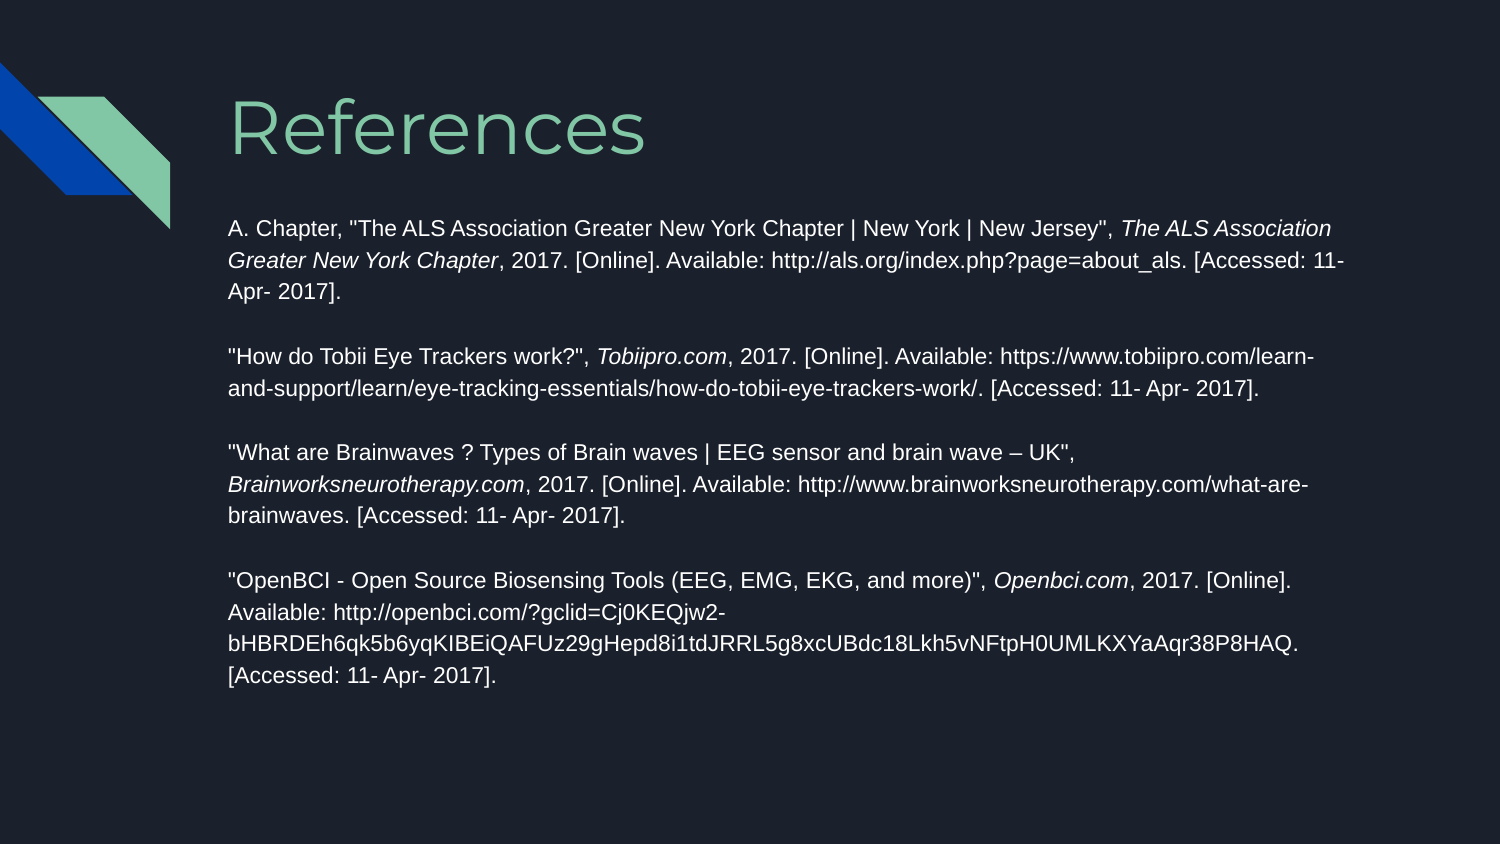

# References
A. Chapter, "The ALS Association Greater New York Chapter | New York | New Jersey", The ALS Association Greater New York Chapter, 2017. [Online]. Available: http://als.org/index.php?page=about_als. [Accessed: 11- Apr- 2017].
"How do Tobii Eye Trackers work?", Tobiipro.com, 2017. [Online]. Available: https://www.tobiipro.com/learn-and-support/learn/eye-tracking-essentials/how-do-tobii-eye-trackers-work/. [Accessed: 11- Apr- 2017].
"What are Brainwaves ? Types of Brain waves | EEG sensor and brain wave – UK", Brainworksneurotherapy.com, 2017. [Online]. Available: http://www.brainworksneurotherapy.com/what-are-brainwaves. [Accessed: 11- Apr- 2017].
"OpenBCI - Open Source Biosensing Tools (EEG, EMG, EKG, and more)", Openbci.com, 2017. [Online]. Available: http://openbci.com/?gclid=Cj0KEQjw2-bHBRDEh6qk5b6yqKIBEiQAFUz29gHepd8i1tdJRRL5g8xcUBdc18Lkh5vNFtpH0UMLKXYaAqr38P8HAQ. [Accessed: 11- Apr- 2017].